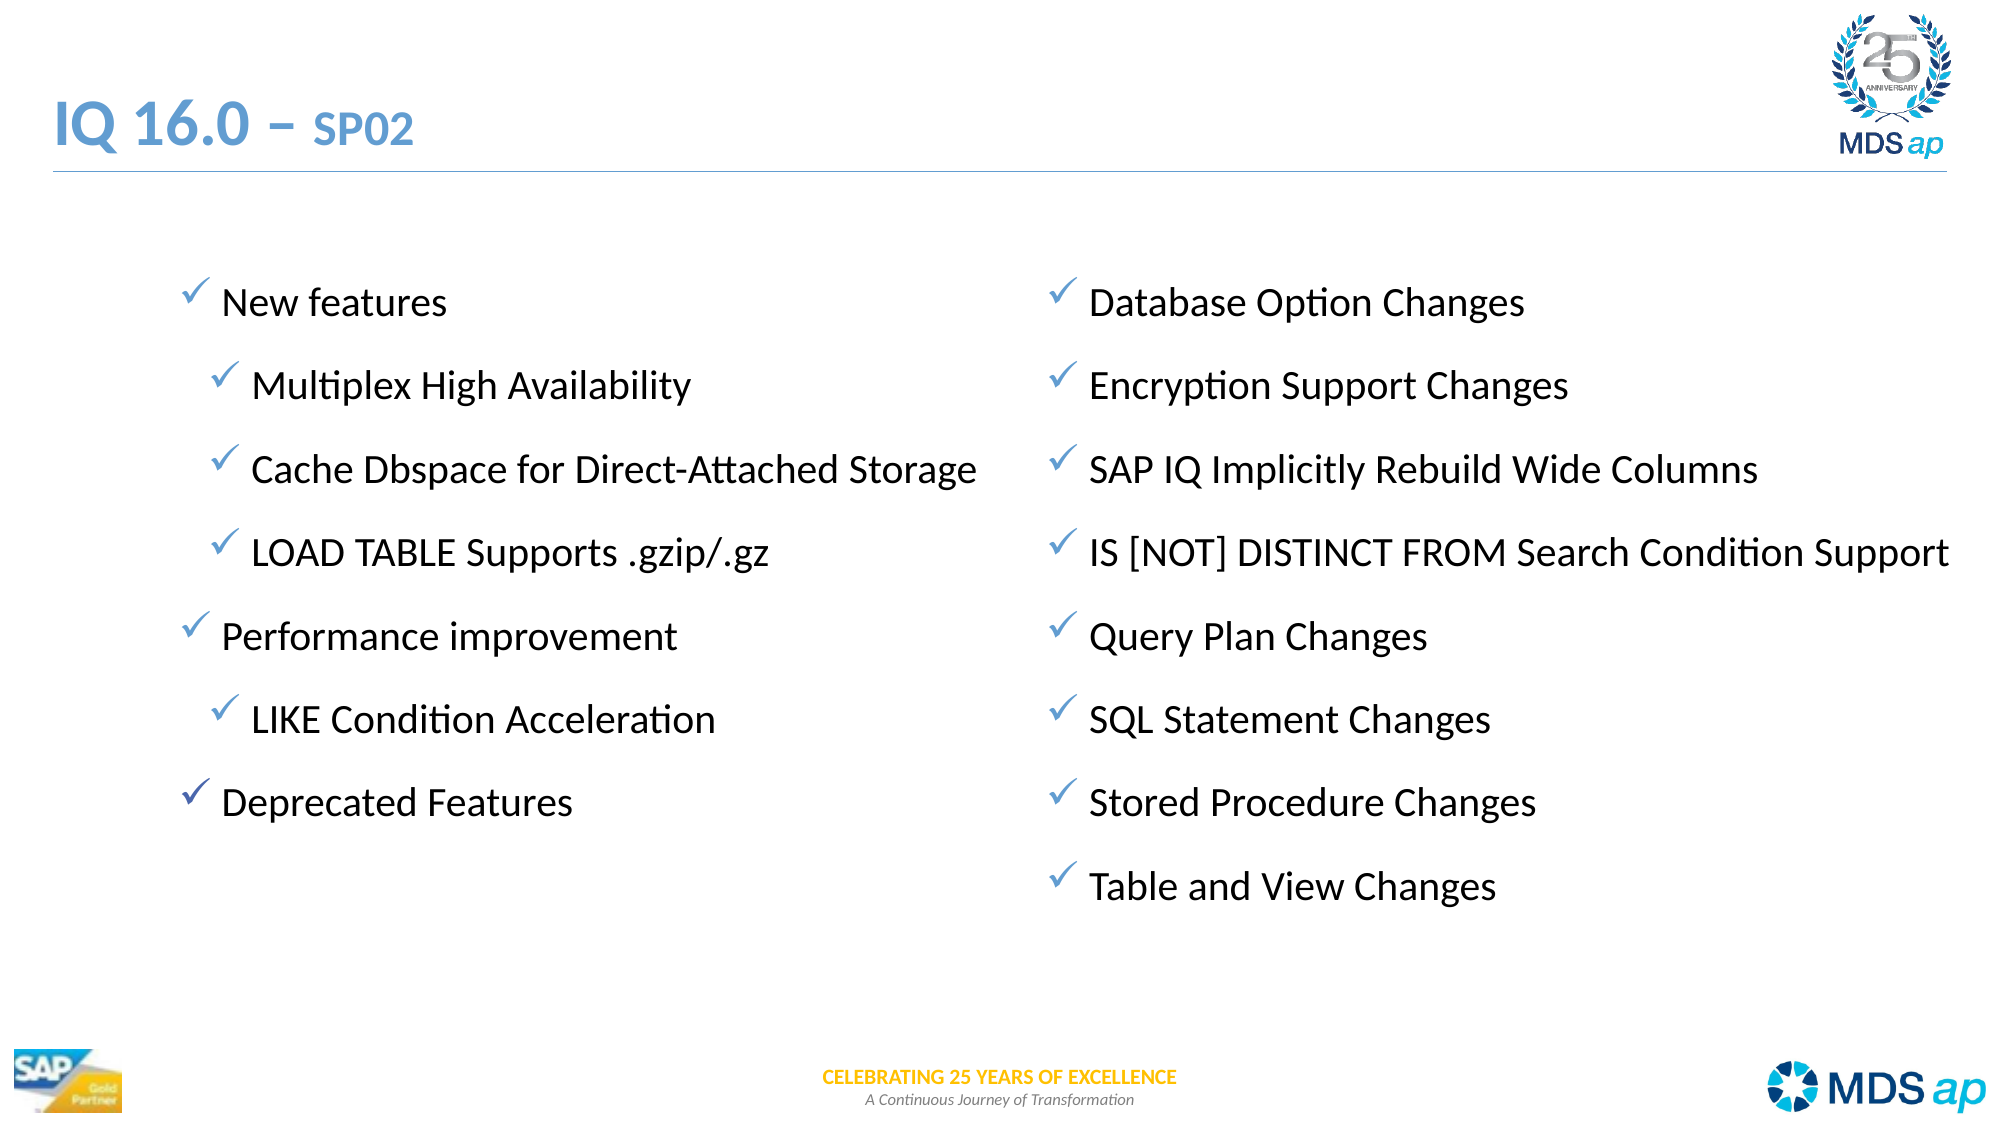

# IQ 16.0 – SP02
Database Option Changes
Encryption Support Changes
SAP IQ Implicitly Rebuild Wide Columns
IS [NOT] DISTINCT FROM Search Condition Support
Query Plan Changes
SQL Statement Changes
Stored Procedure Changes
Table and View Changes
New features
Multiplex High Availability
Cache Dbspace for Direct-Attached Storage
LOAD TABLE Supports .gzip/.gz
Performance improvement
LIKE Condition Acceleration
Deprecated Features